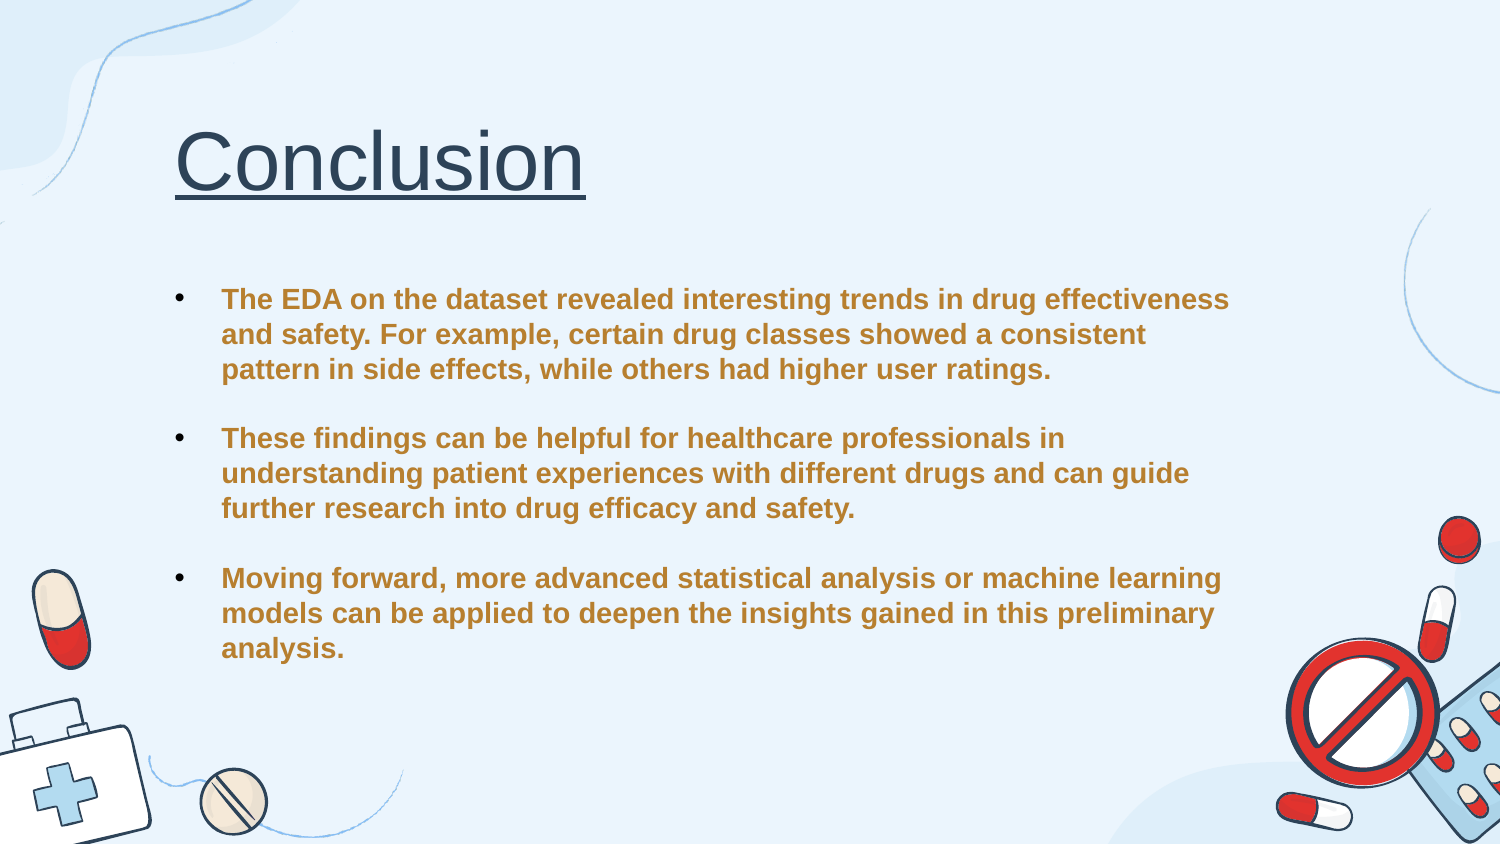

Conclusion
The EDA on the dataset revealed interesting trends in drug effectiveness and safety. For example, certain drug classes showed a consistent pattern in side effects, while others had higher user ratings.

These findings can be helpful for healthcare professionals in understanding patient experiences with different drugs and can guide further research into drug efficacy and safety.

Moving forward, more advanced statistical analysis or machine learning models can be applied to deepen the insights gained in this preliminary analysis.